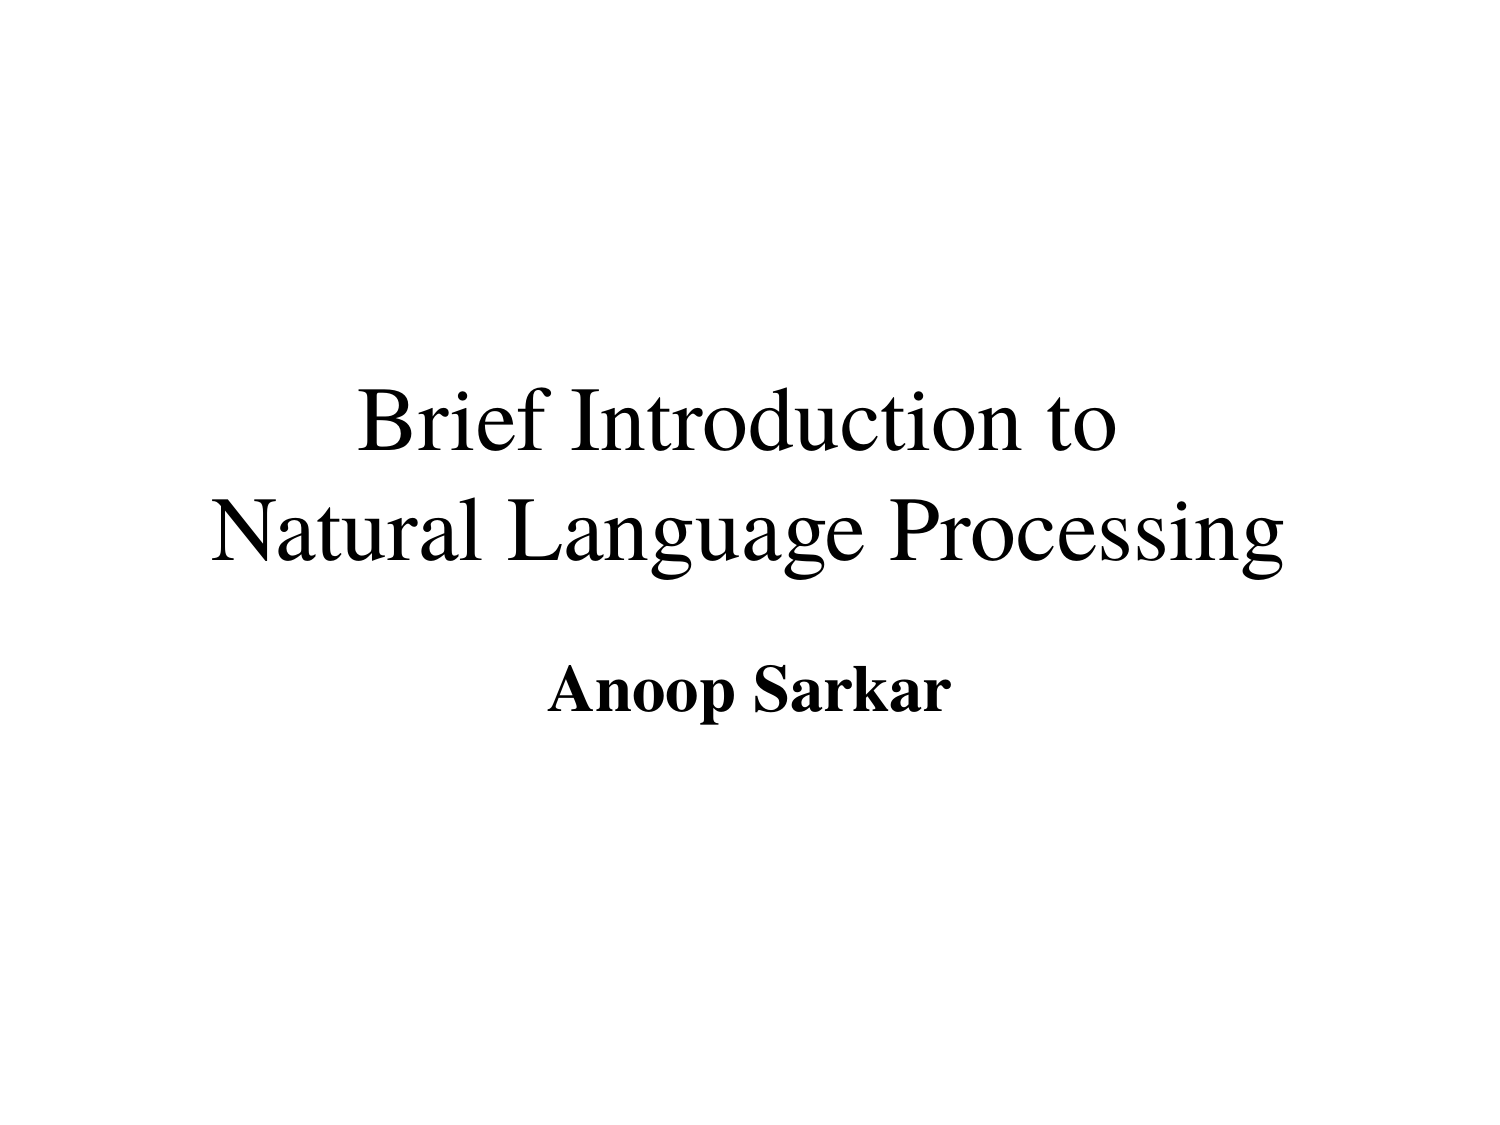

# Brief Introduction to Natural Language Processing
Anoop Sarkar